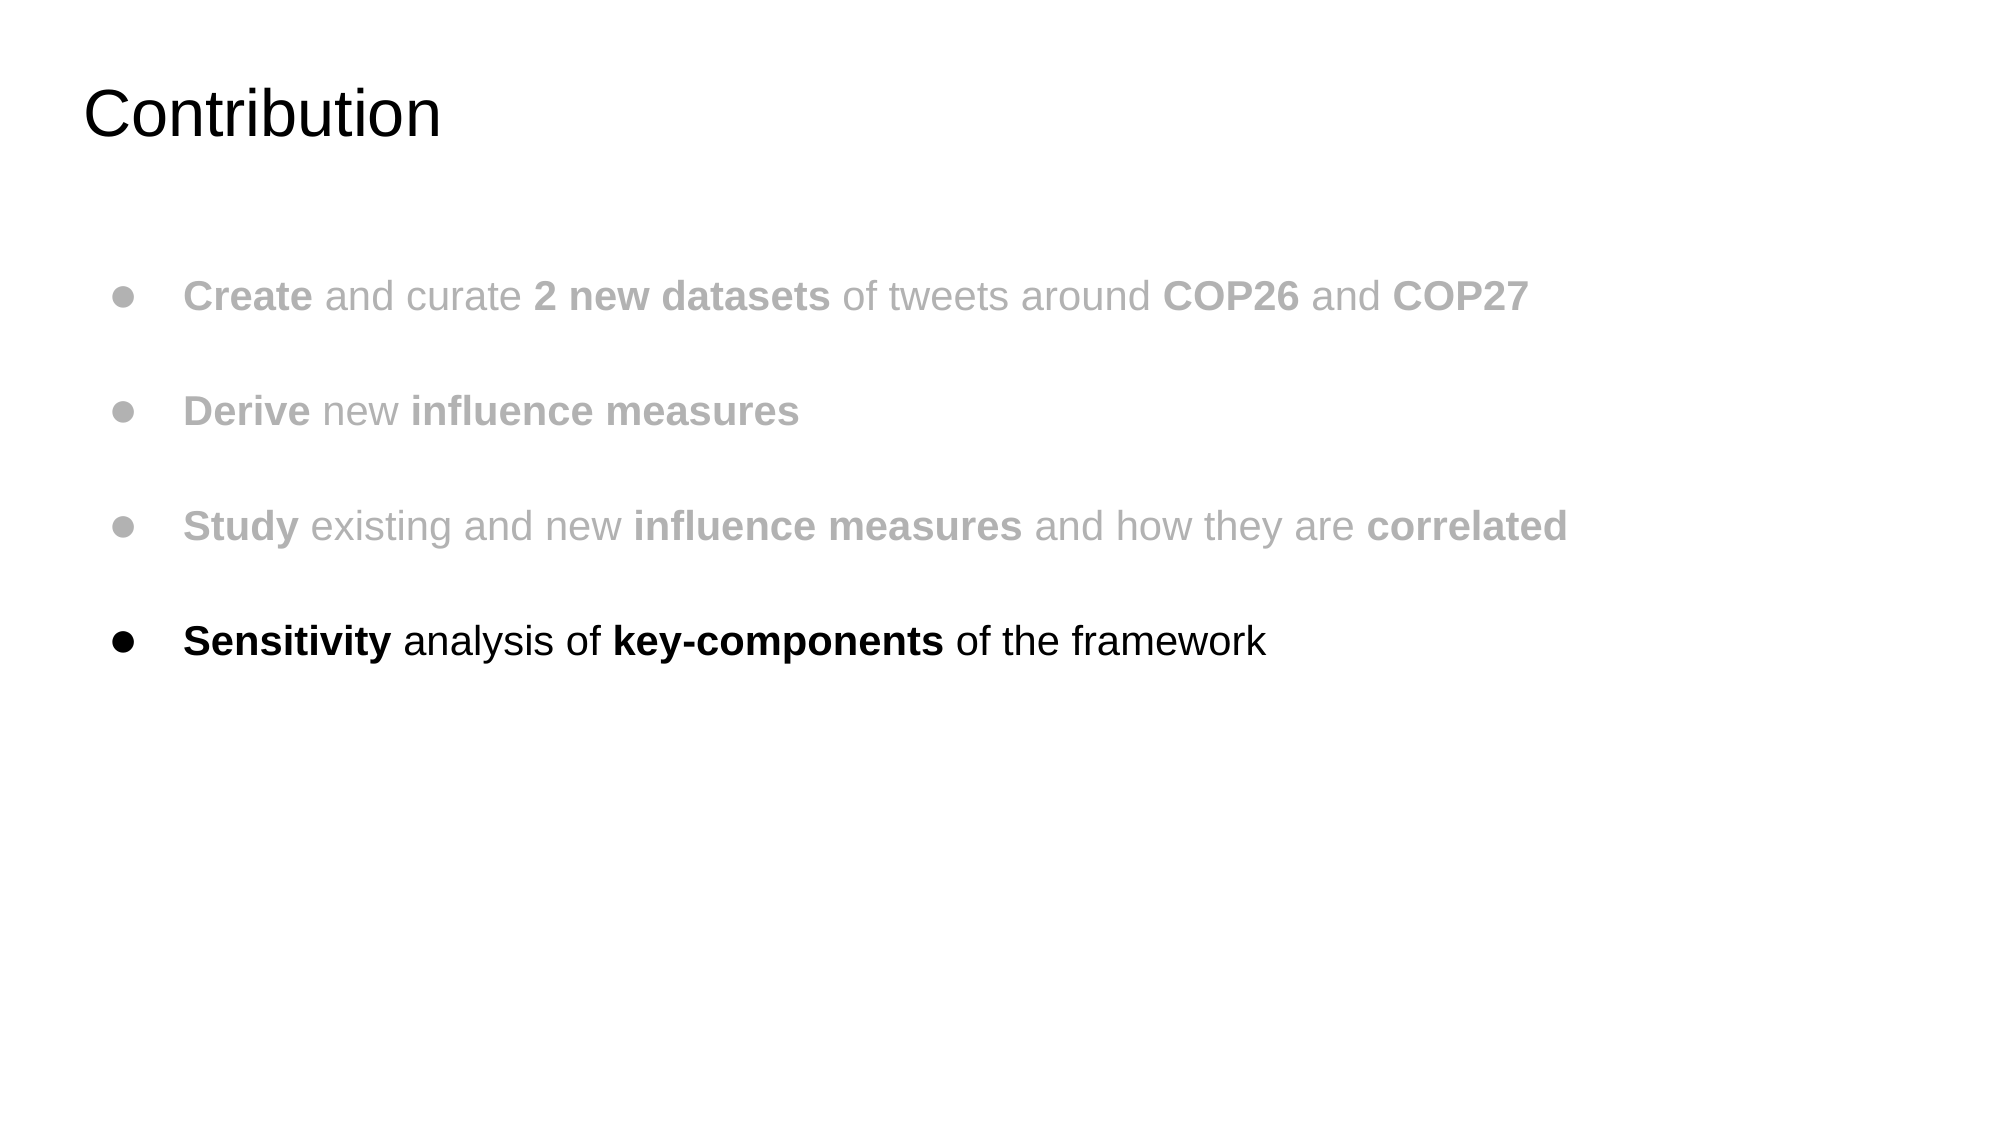

# Contribution
Create and curate 2 new datasets of tweets around COP26 and COP27

Derive new influence measures

Study existing and new influence measures and how they are correlated

Sensitivity analysis of key-components of the framework